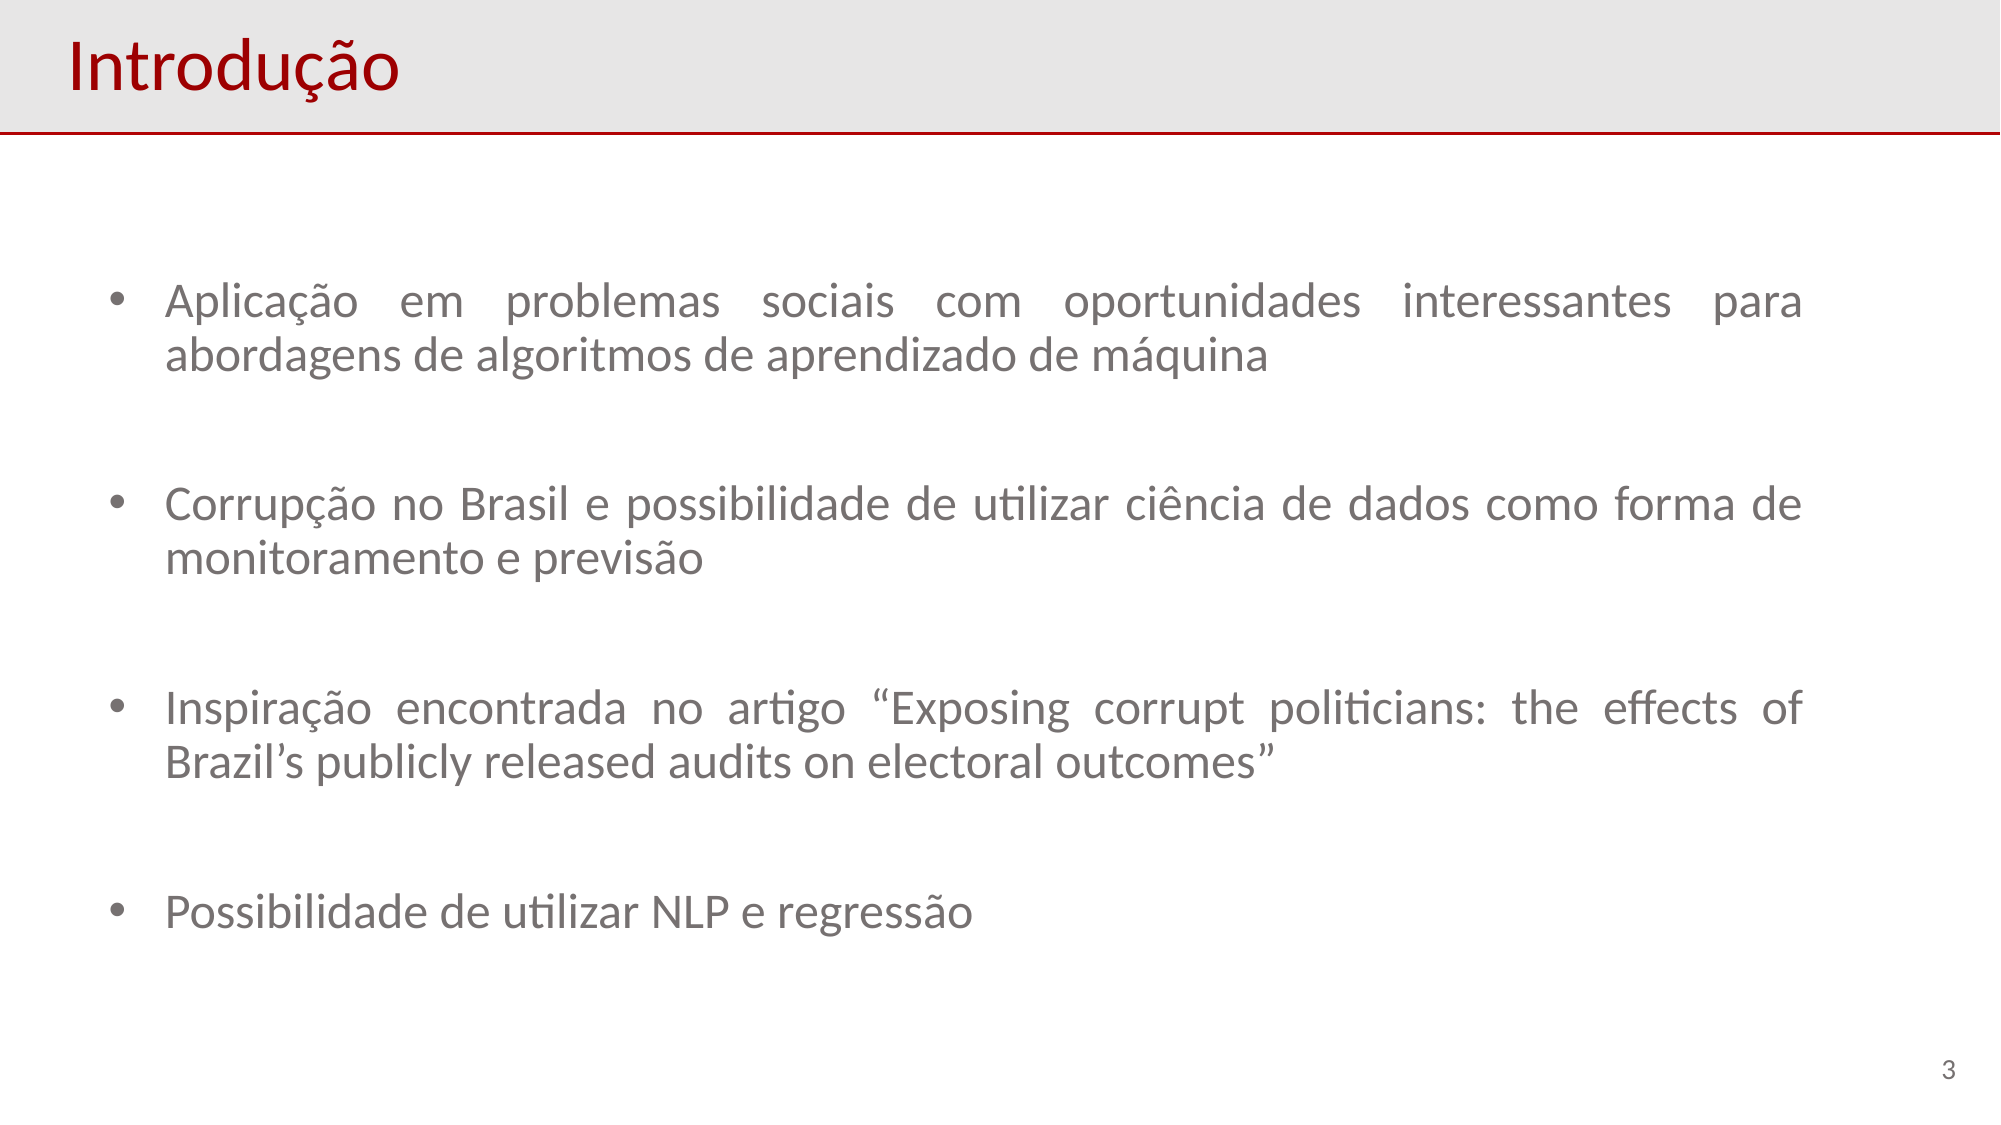

# Introdução
Aplicação em problemas sociais com oportunidades interessantes para abordagens de algoritmos de aprendizado de máquina

Corrupção no Brasil e possibilidade de utilizar ciência de dados como forma de monitoramento e previsão

Inspiração encontrada no artigo “Exposing corrupt politicians: the effects of Brazil’s publicly released audits on electoral outcomes”

Possibilidade de utilizar NLP e regressão

3